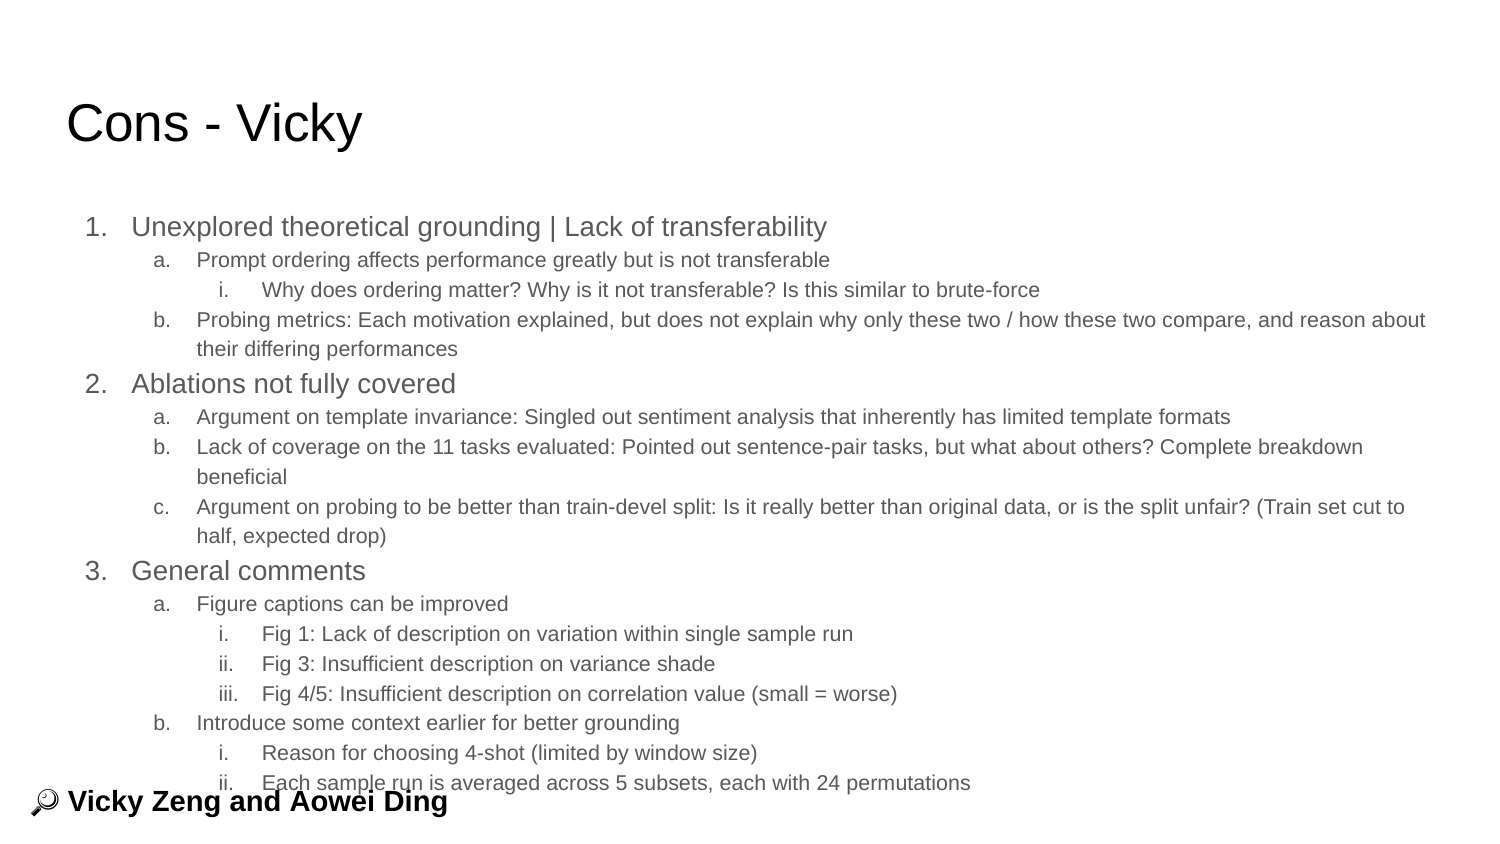

# Cons - Vicky
Unexplored theoretical grounding | Lack of transferability
Prompt ordering affects performance greatly but is not transferable
Why does ordering matter? Why is it not transferable? Is this similar to brute-force
Probing metrics: Each motivation explained, but does not explain why only these two / how these two compare, and reason about their differing performances
Ablations not fully covered
Argument on template invariance: Singled out sentiment analysis that inherently has limited template formats
Lack of coverage on the 11 tasks evaluated: Pointed out sentence-pair tasks, but what about others? Complete breakdown beneficial
Argument on probing to be better than train-devel split: Is it really better than original data, or is the split unfair? (Train set cut to half, expected drop)
General comments
Figure captions can be improved
Fig 1: Lack of description on variation within single sample run
Fig 3: Insufficient description on variance shade
Fig 4/5: Insufficient description on correlation value (small = worse)
Introduce some context earlier for better grounding
Reason for choosing 4-shot (limited by window size)
Each sample run is averaged across 5 subsets, each with 24 permutations
🔎 Vicky Zeng and Aowei Ding